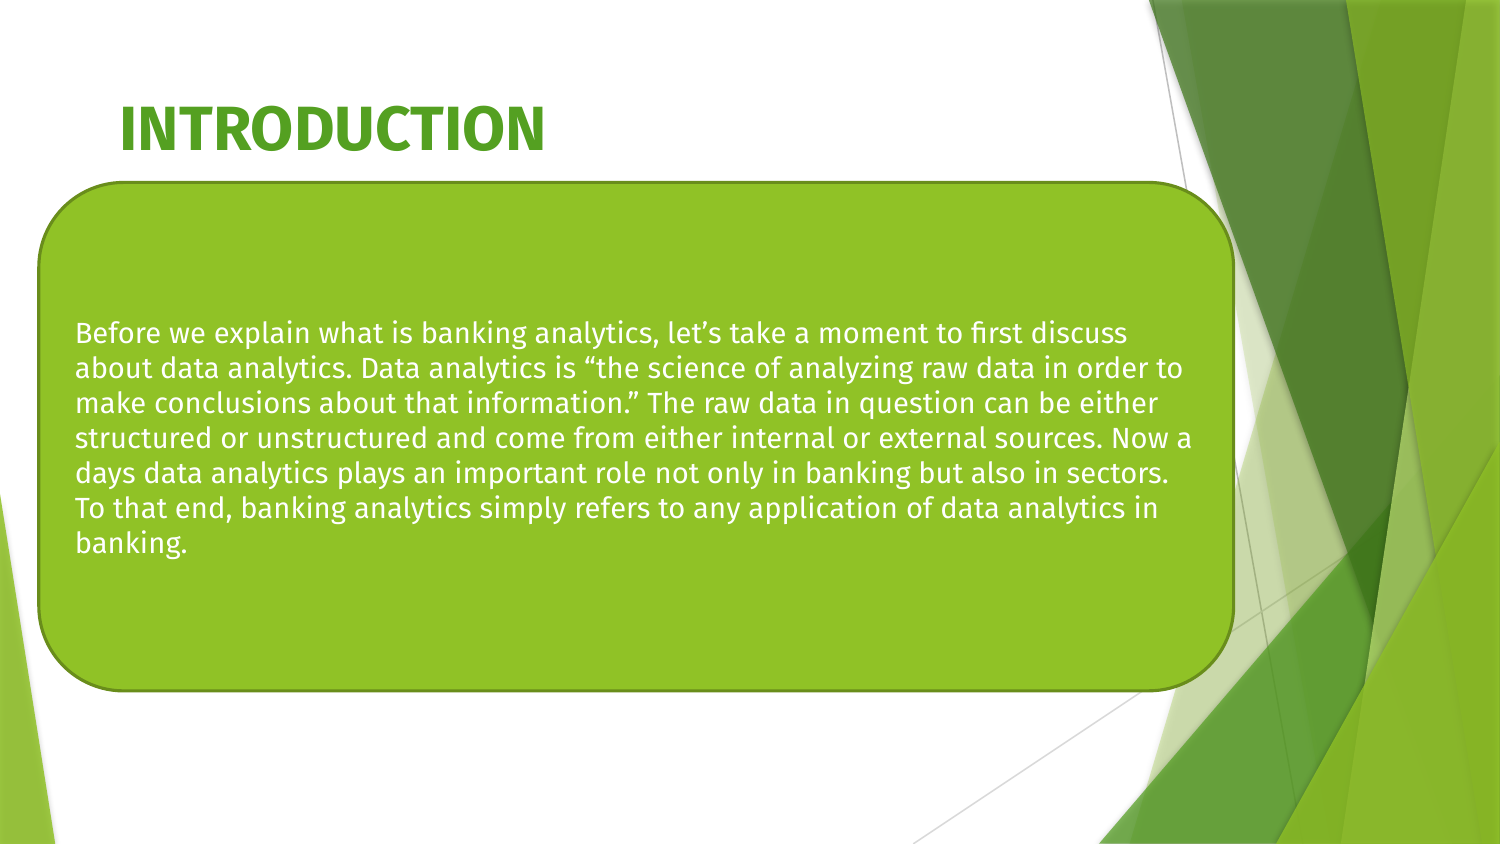

# INTRODUCTION
Before we explain what is banking analytics, let’s take a moment to first discuss    about data analytics. Data analytics is “the science of analyzing raw data in order to make conclusions about that information.” The raw data in question can be either structured or unstructured and come from either internal or external sources. Now a days data analytics plays an important role not only in banking but also in sectors. To that end, banking analytics simply refers to any application of data analytics in banking.